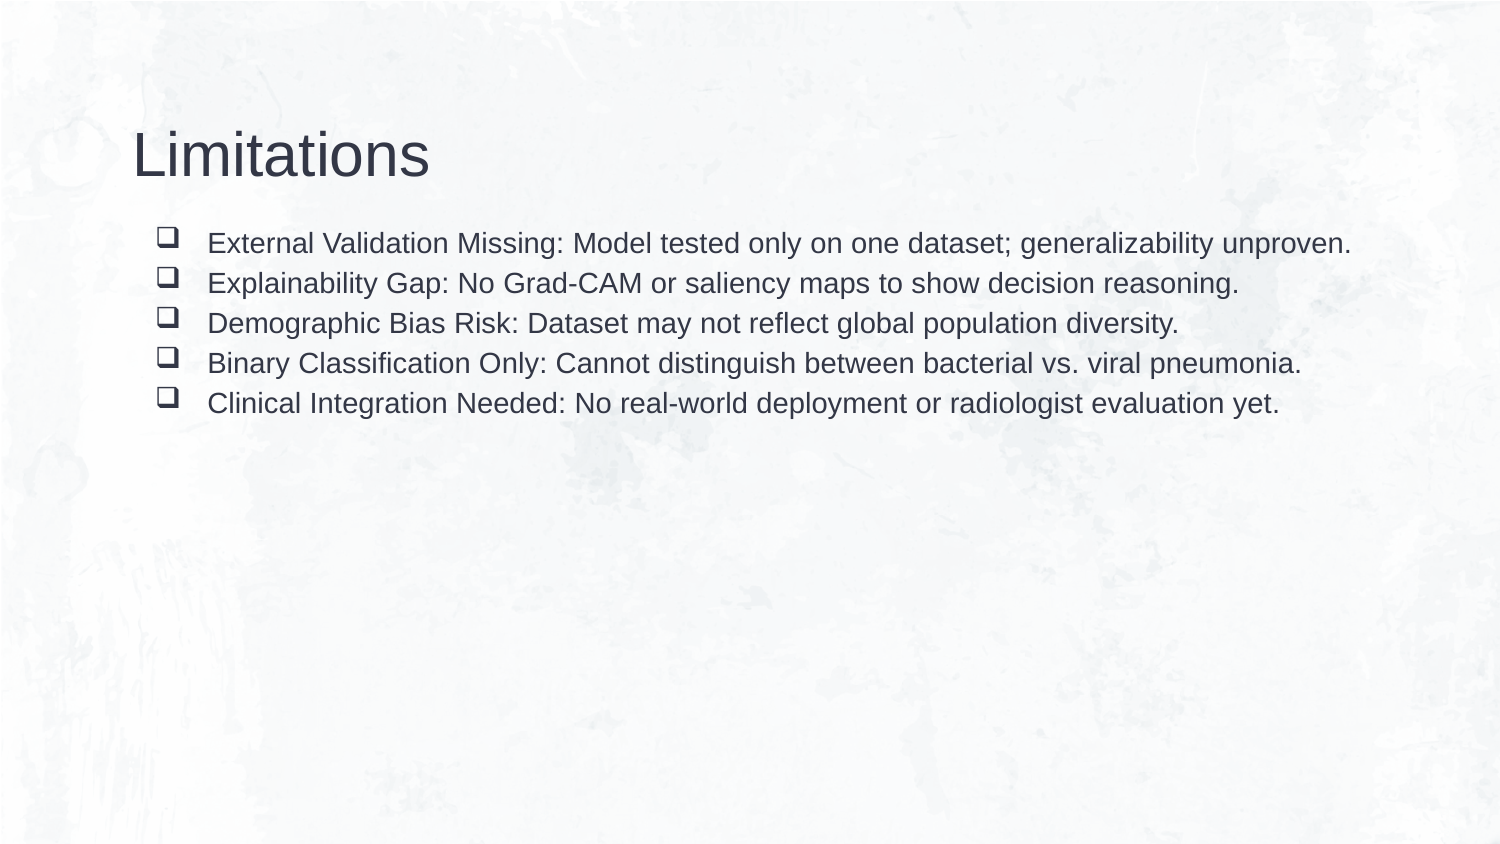

# Limitations
External Validation Missing: Model tested only on one dataset; generalizability unproven.
Explainability Gap: No Grad-CAM or saliency maps to show decision reasoning.
Demographic Bias Risk: Dataset may not reflect global population diversity.
Binary Classification Only: Cannot distinguish between bacterial vs. viral pneumonia.
Clinical Integration Needed: No real-world deployment or radiologist evaluation yet.